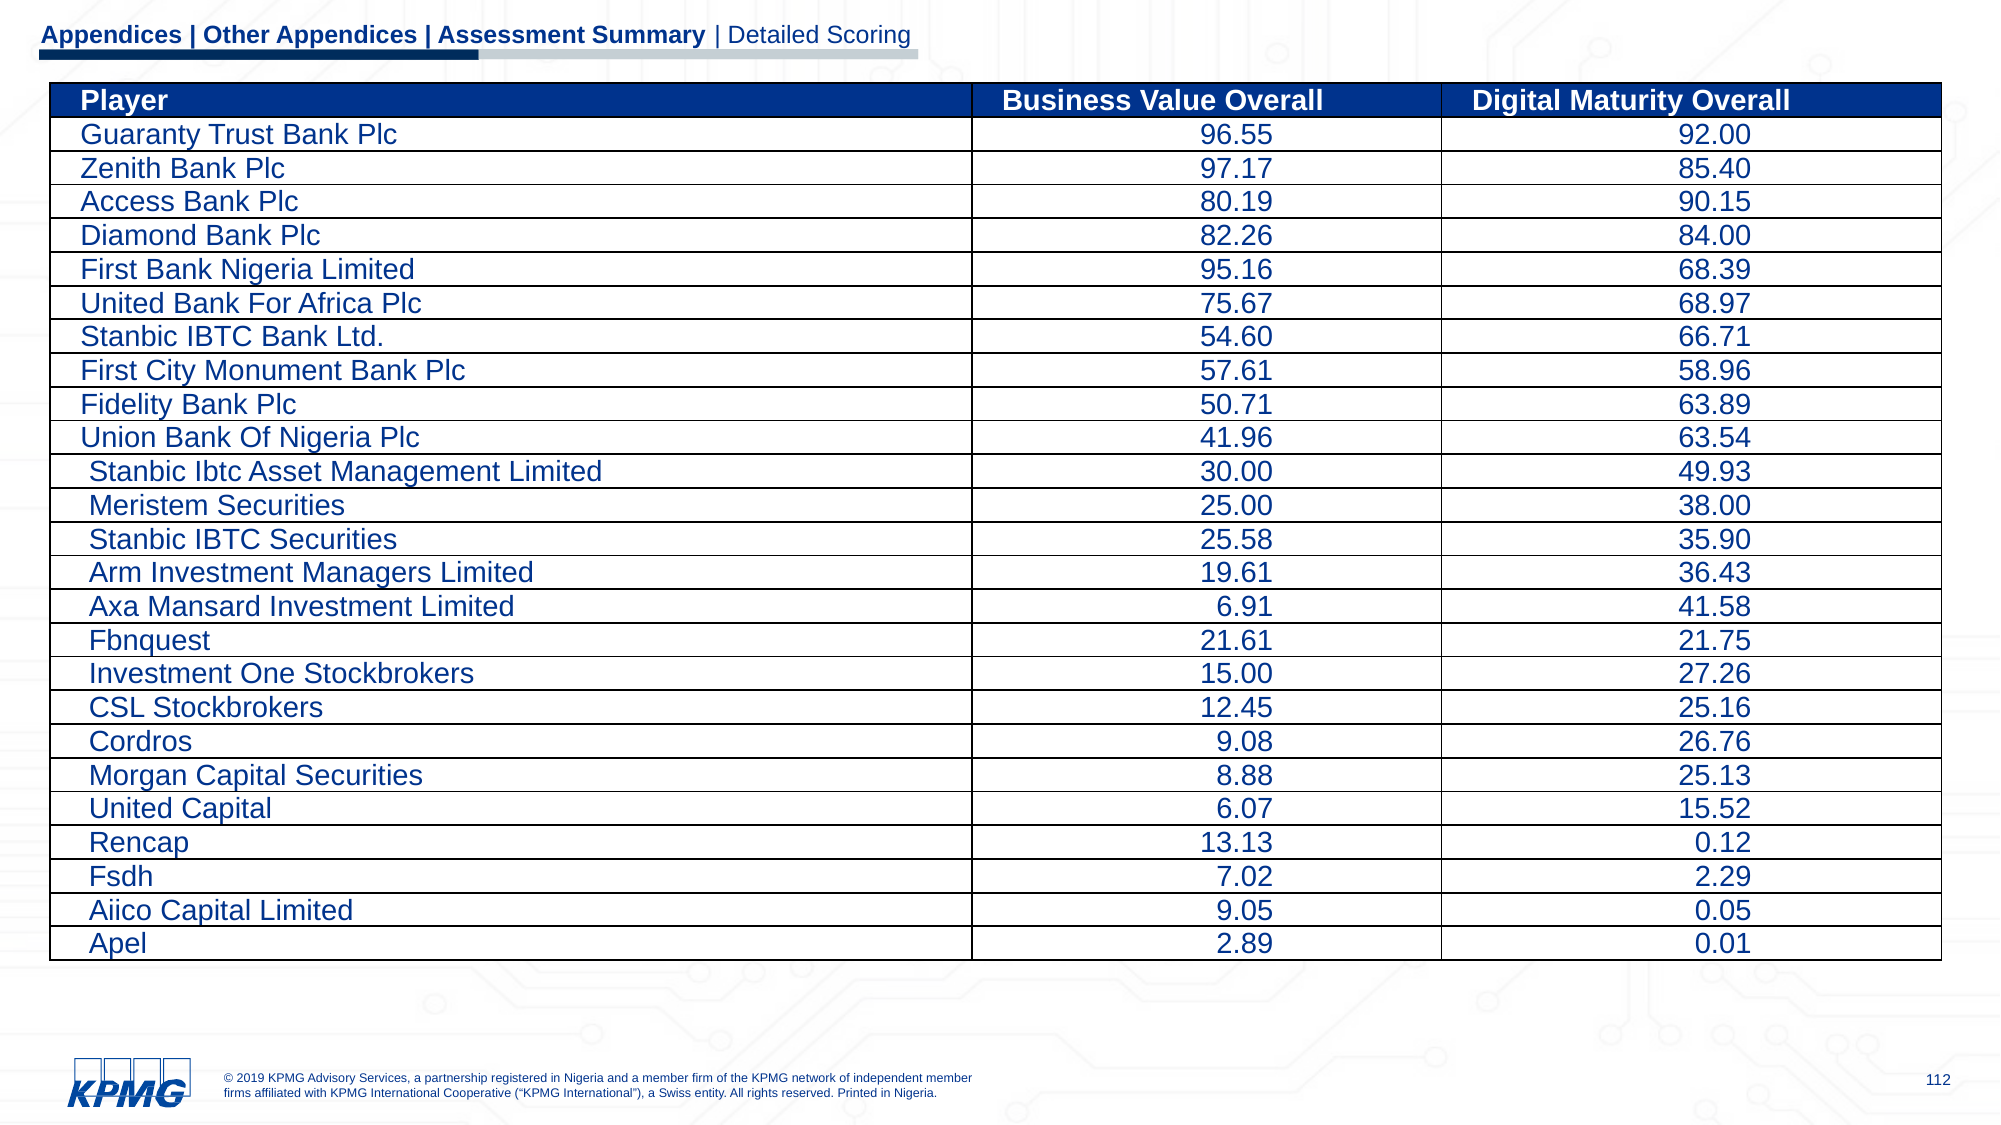

Appendices | Other Appendices | Assessment Summary | Detailed Scoring

| Player | Business Value Overall | Digital Maturity Overall |
| --- | --- | --- |
| Guaranty Trust Bank Plc | 96.55 | 92.00 |
| Zenith Bank Plc | 97.17 | 85.40 |
| Access Bank Plc | 80.19 | 90.15 |
| Diamond Bank Plc | 82.26 | 84.00 |
| First Bank Nigeria Limited | 95.16 | 68.39 |
| United Bank For Africa Plc | 75.67 | 68.97 |
| Stanbic IBTC Bank Ltd. | 54.60 | 66.71 |
| First City Monument Bank Plc | 57.61 | 58.96 |
| Fidelity Bank Plc | 50.71 | 63.89 |
| Union Bank Of Nigeria Plc | 41.96 | 63.54 |
| Stanbic Ibtc Asset Management Limited | 30.00 | 49.93 |
| Meristem Securities | 25.00 | 38.00 |
| Stanbic IBTC Securities | 25.58 | 35.90 |
| Arm Investment Managers Limited | 19.61 | 36.43 |
| Axa Mansard Investment Limited | 6.91 | 41.58 |
| Fbnquest | 21.61 | 21.75 |
| Investment One Stockbrokers | 15.00 | 27.26 |
| CSL Stockbrokers | 12.45 | 25.16 |
| Cordros | 9.08 | 26.76 |
| Morgan Capital Securities | 8.88 | 25.13 |
| United Capital | 6.07 | 15.52 |
| Rencap | 13.13 | 0.12 |
| Fsdh | 7.02 | 2.29 |
| Aiico Capital Limited | 9.05 | 0.05 |
| Apel | 2.89 | 0.01 |